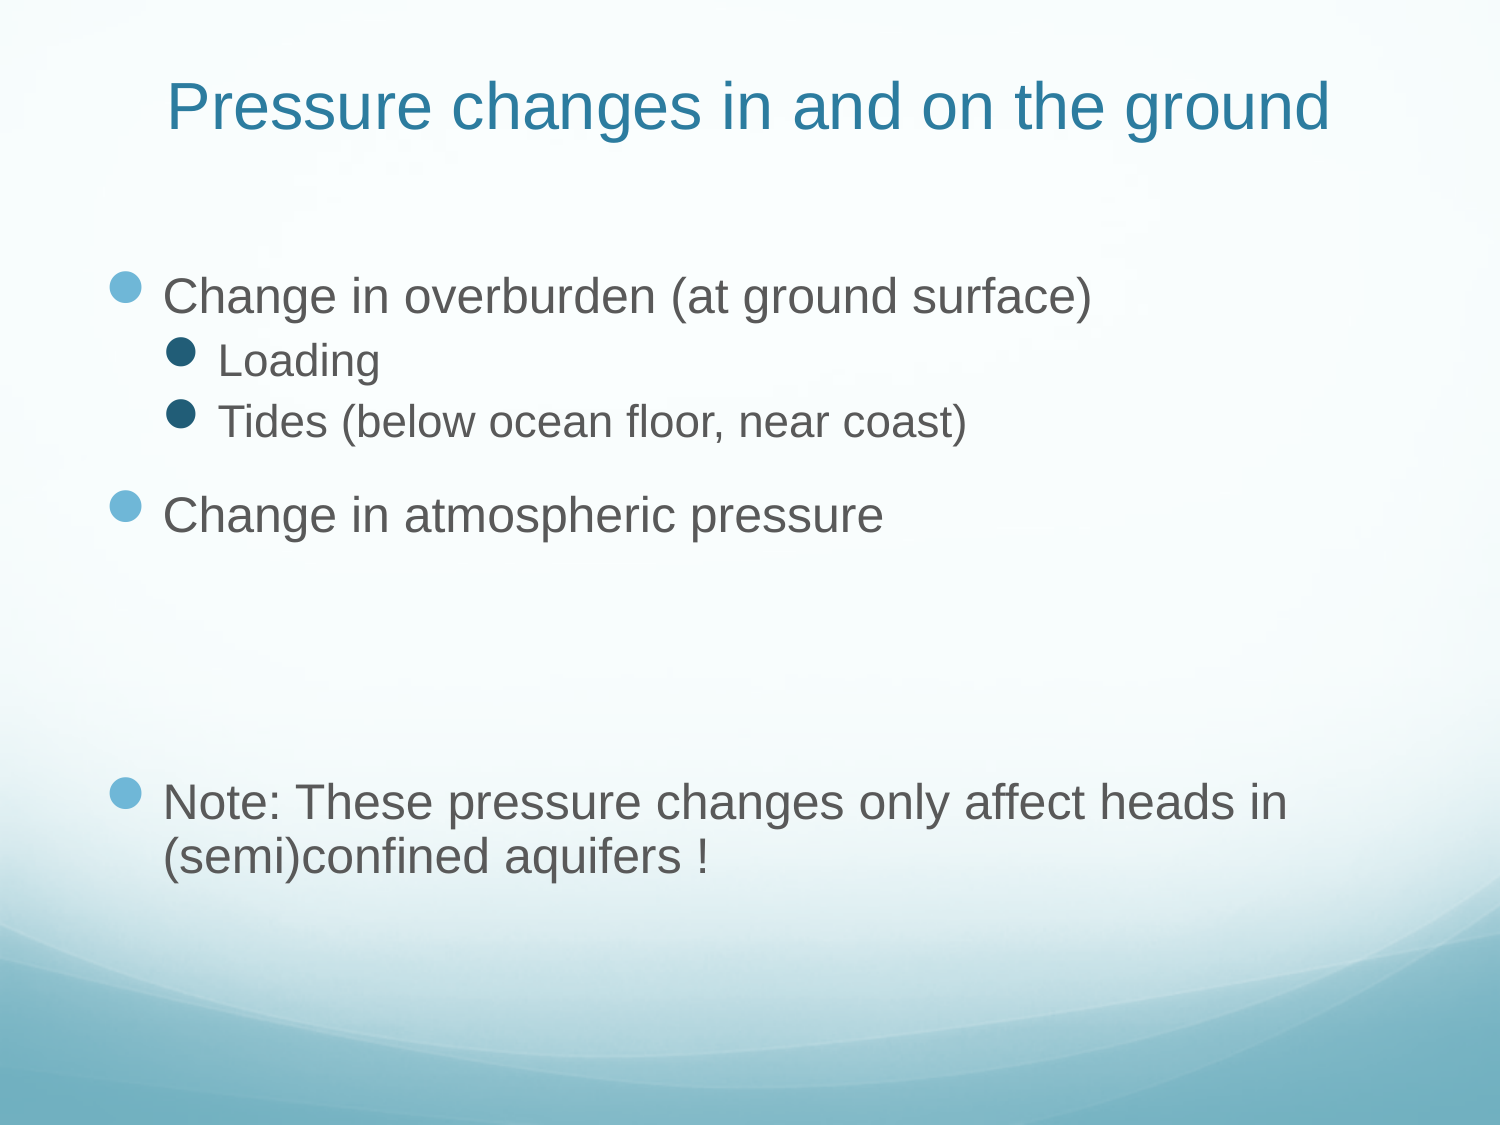

# Pressure changes in and on the ground
Change in overburden (at ground surface)
Loading
Tides (below ocean floor, near coast)
Change in atmospheric pressure

Note: These pressure changes only affect heads in (semi)confined aquifers !